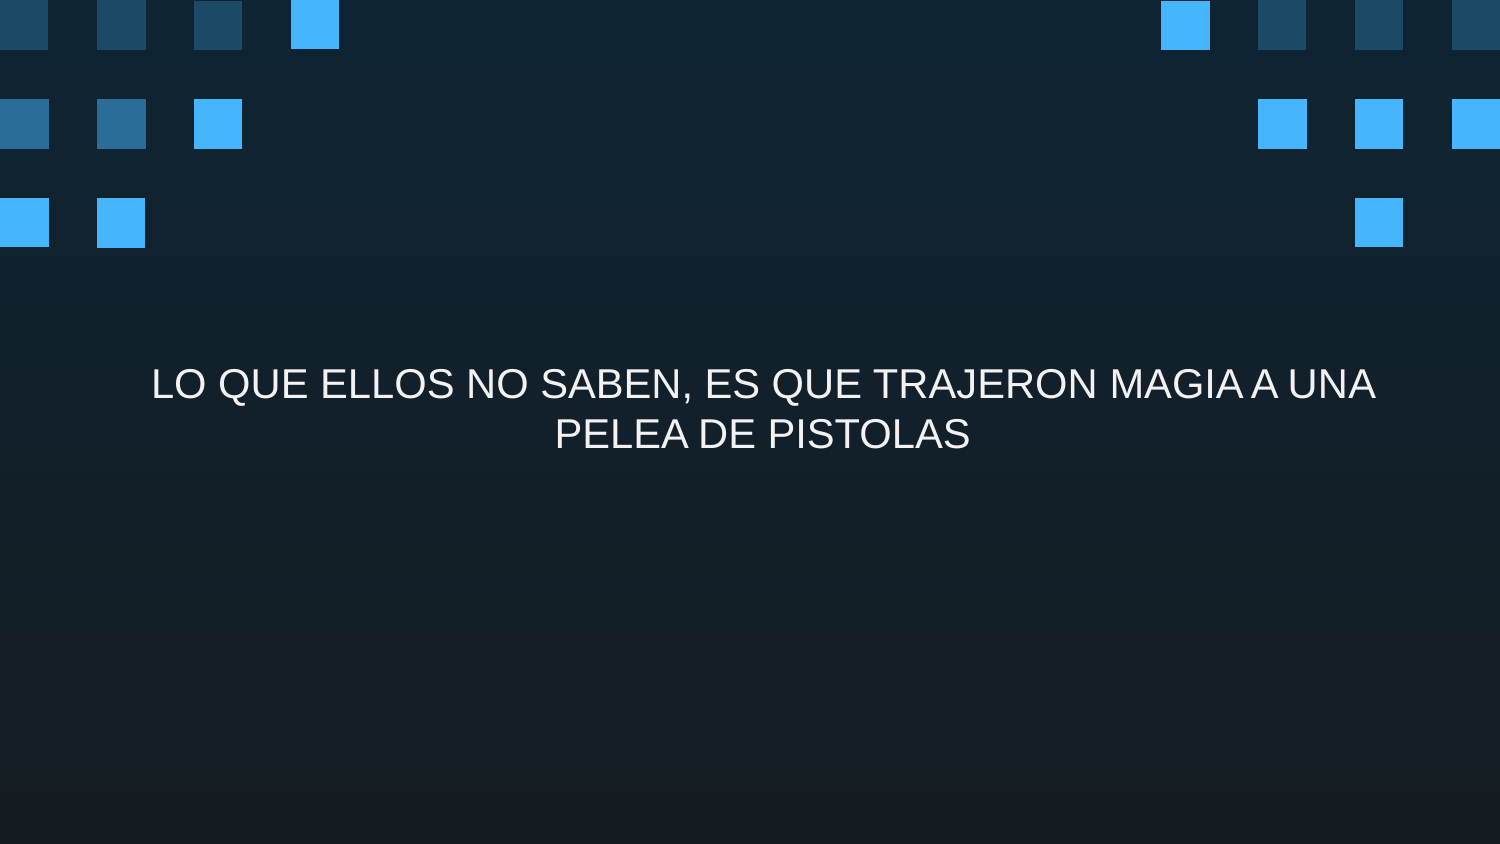

LO QUE ELLOS NO SABEN, ES QUE TRAJERON MAGIA A UNA PELEA DE PISTOLAS